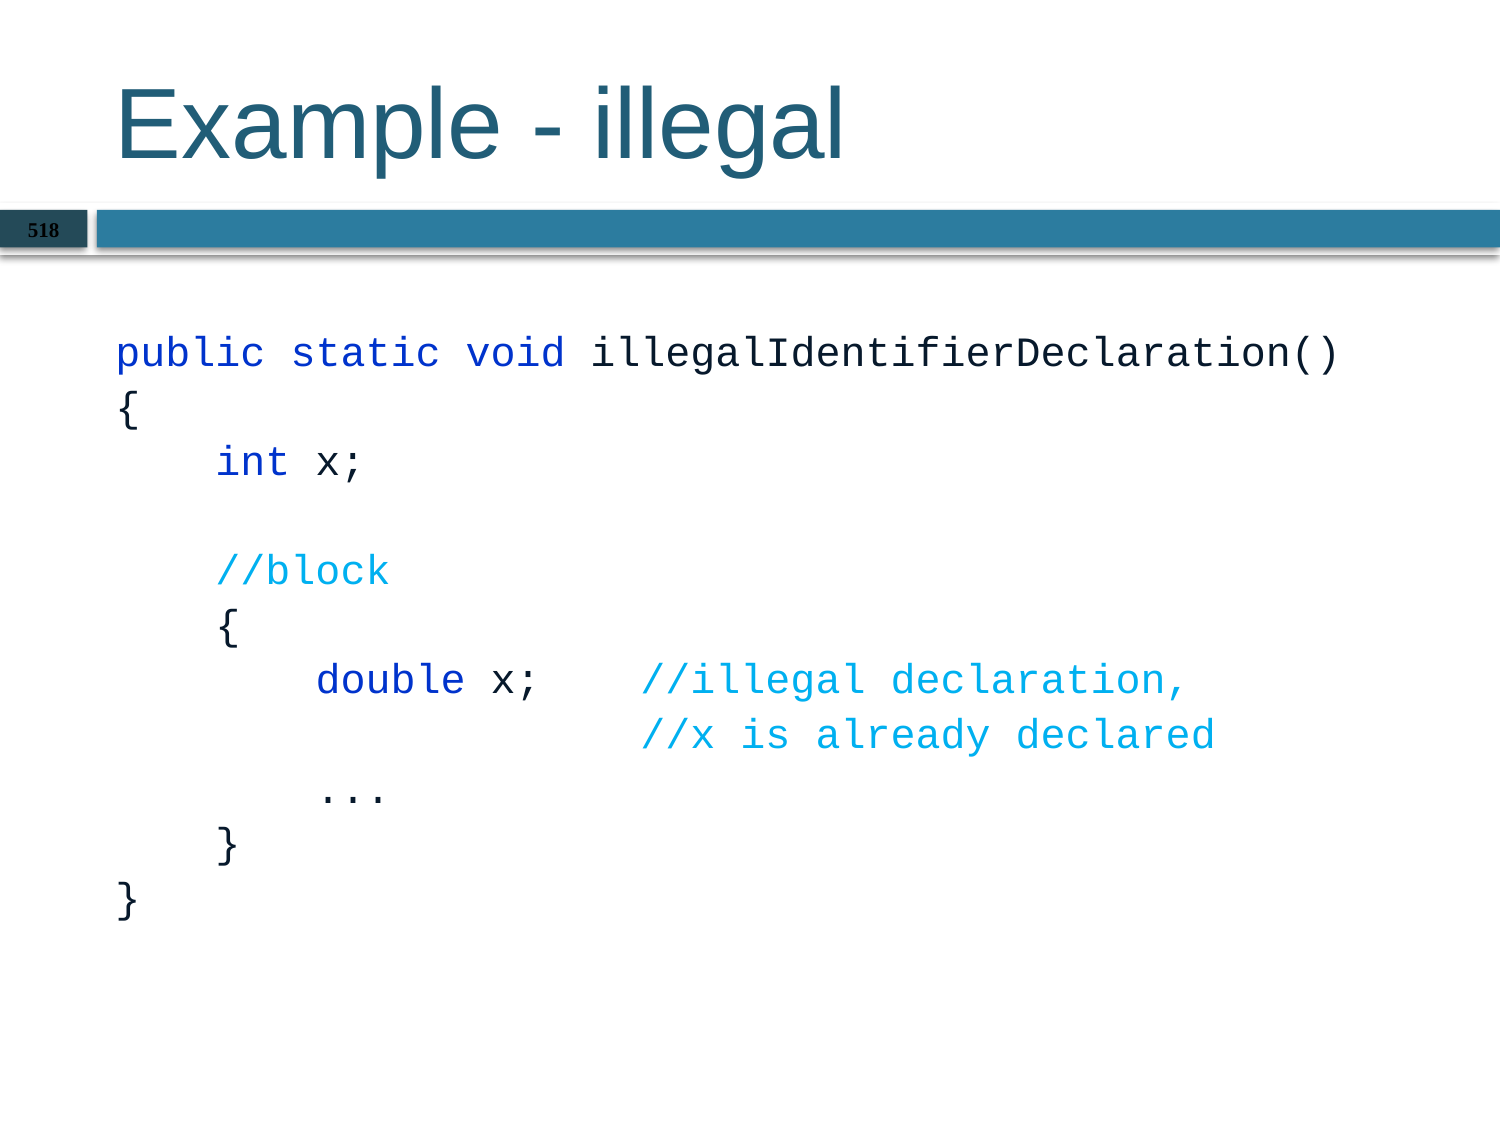

# Example - illegal
518

public static void illegalIdentifierDeclaration()
{
    int x;

    //block
    {
        double x;    //illegal declaration,
                     //x is already declared
        ...
    }
}